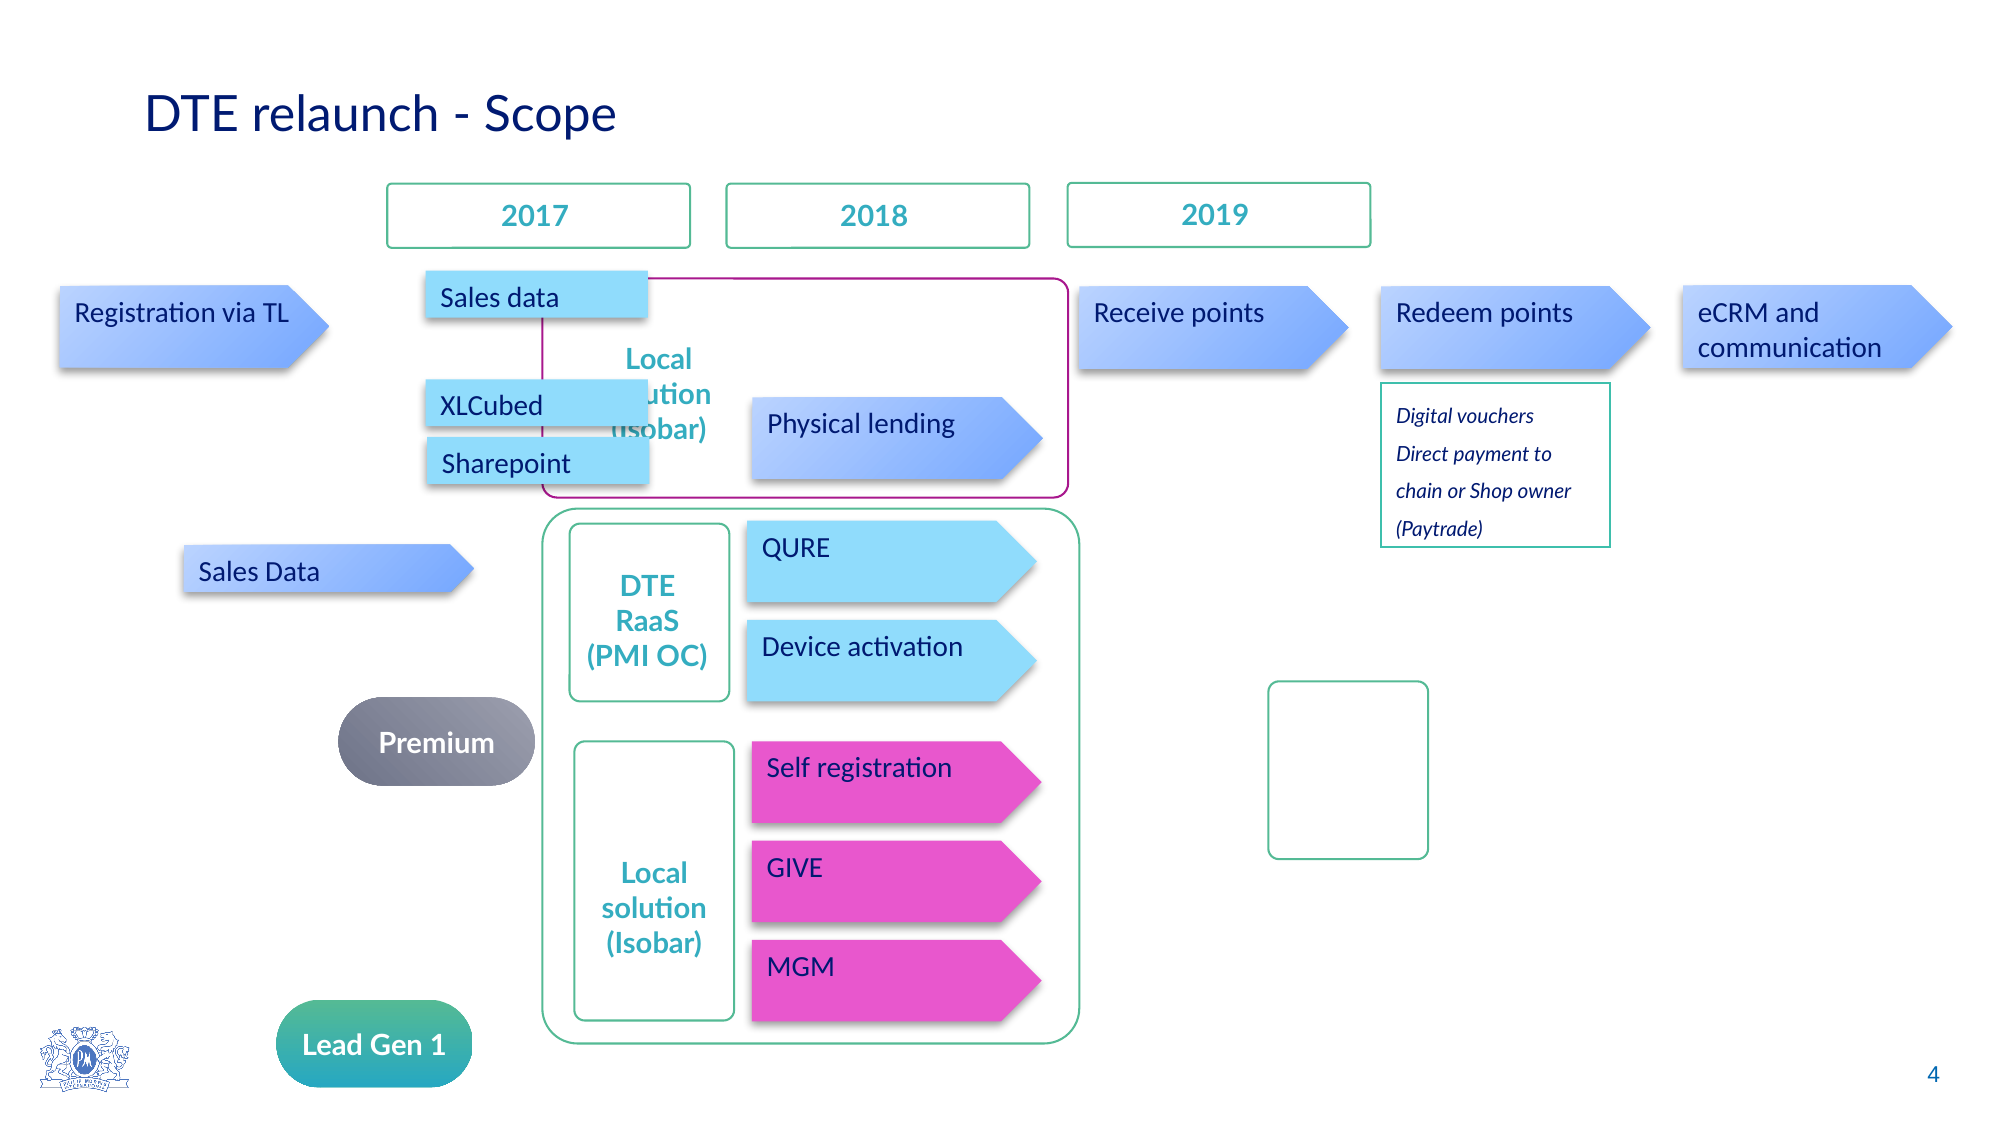

# DTE relaunch - Scope

2019
2017
2018
Sales data

eCRM and communication
Registration via TL
Receive points
Redeem points
Local solution
(Isobar)
XLCubed
Digital vouchers
Direct payment to chain or Shop owner (Paytrade)
Physical lending
Sharepoint

QURE

Sales Data
DTE
RaaS
(PMI OC)
Device activation

Premium

Self registration
GIVE
Local solution
(Isobar)
MGM
Lead Gen 1
4